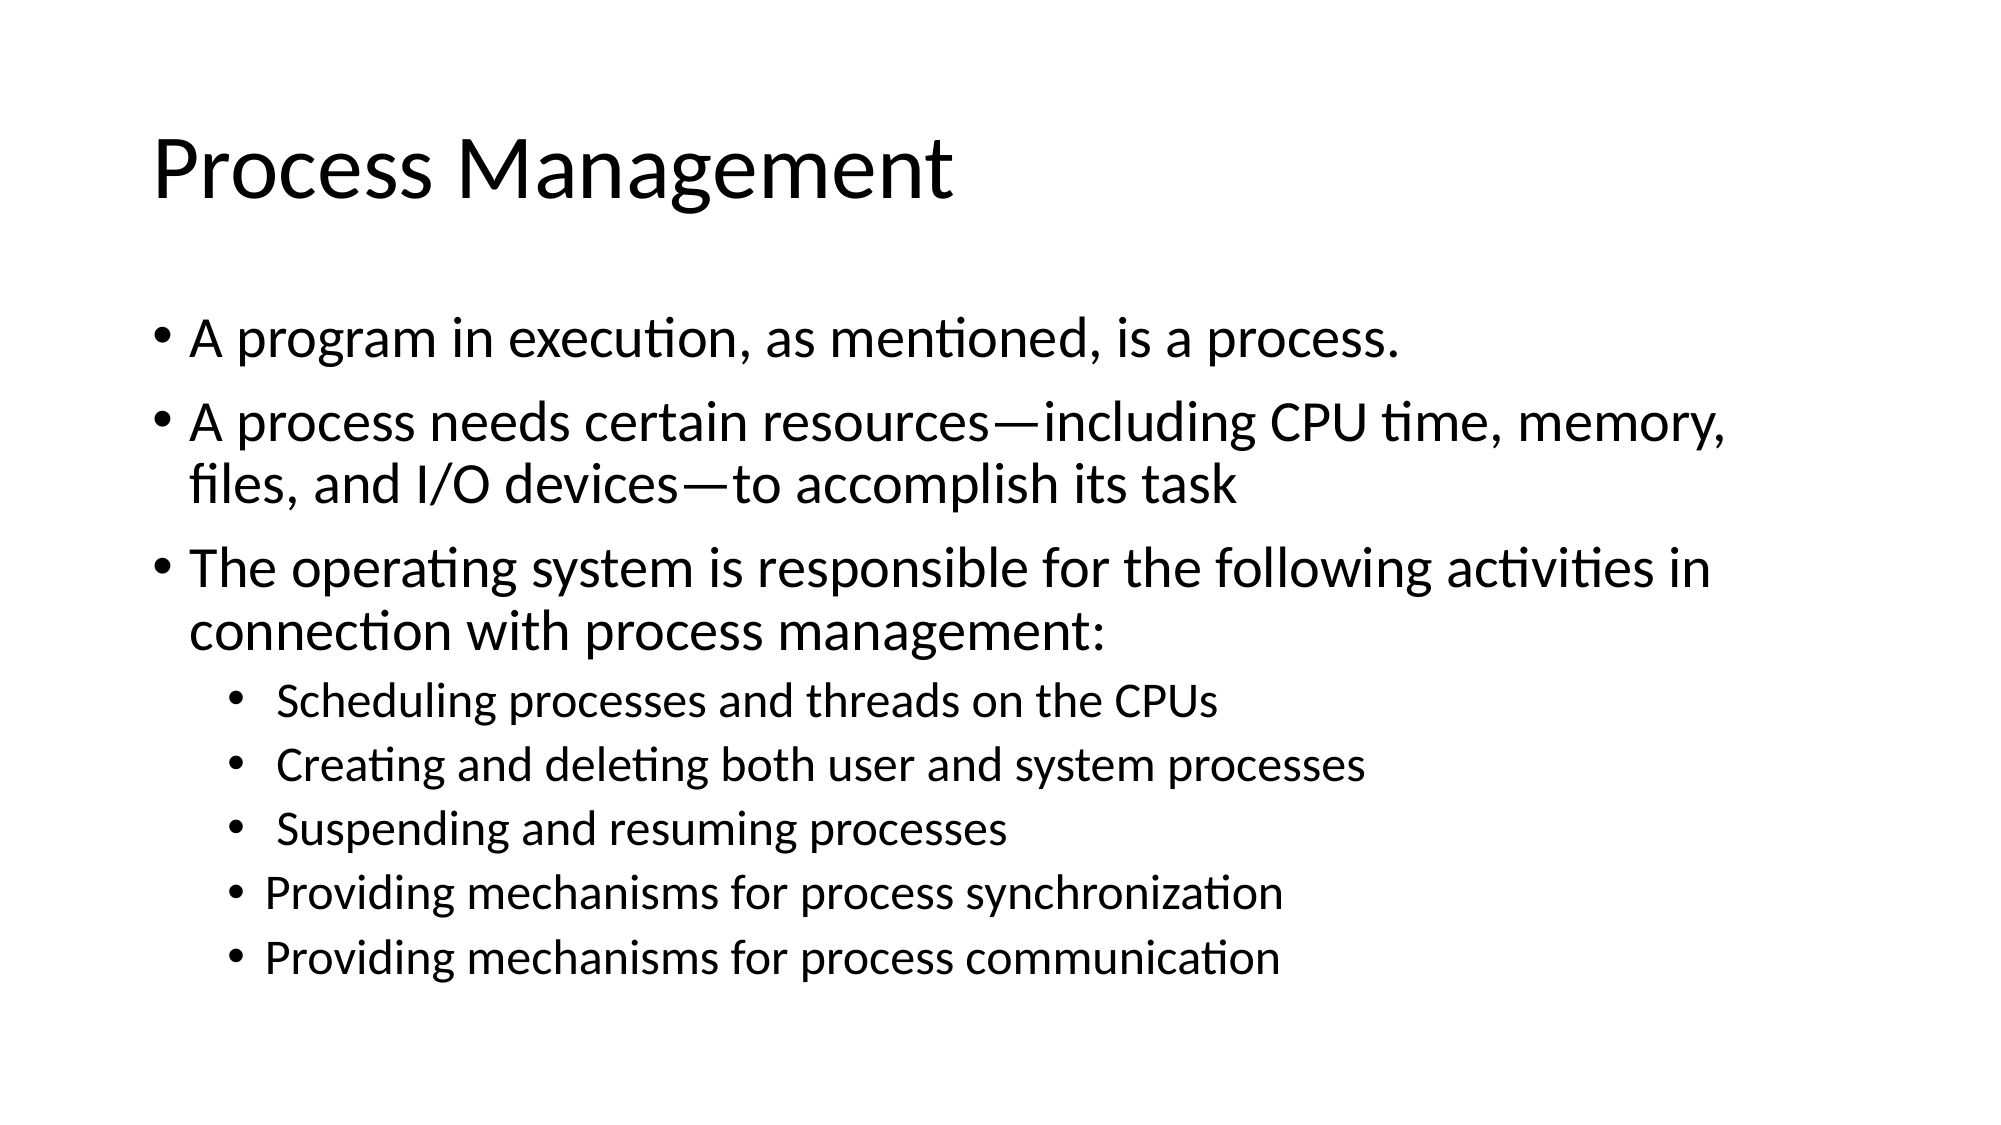

# Process Management
A program in execution, as mentioned, is a process.
A process needs certain resources—including CPU time, memory, files, and I/O devices—to accomplish its task
The operating system is responsible for the following activities in connection with process management:
 Scheduling processes and threads on the CPUs
 Creating and deleting both user and system processes
 Suspending and resuming processes
Providing mechanisms for process synchronization
Providing mechanisms for process communication